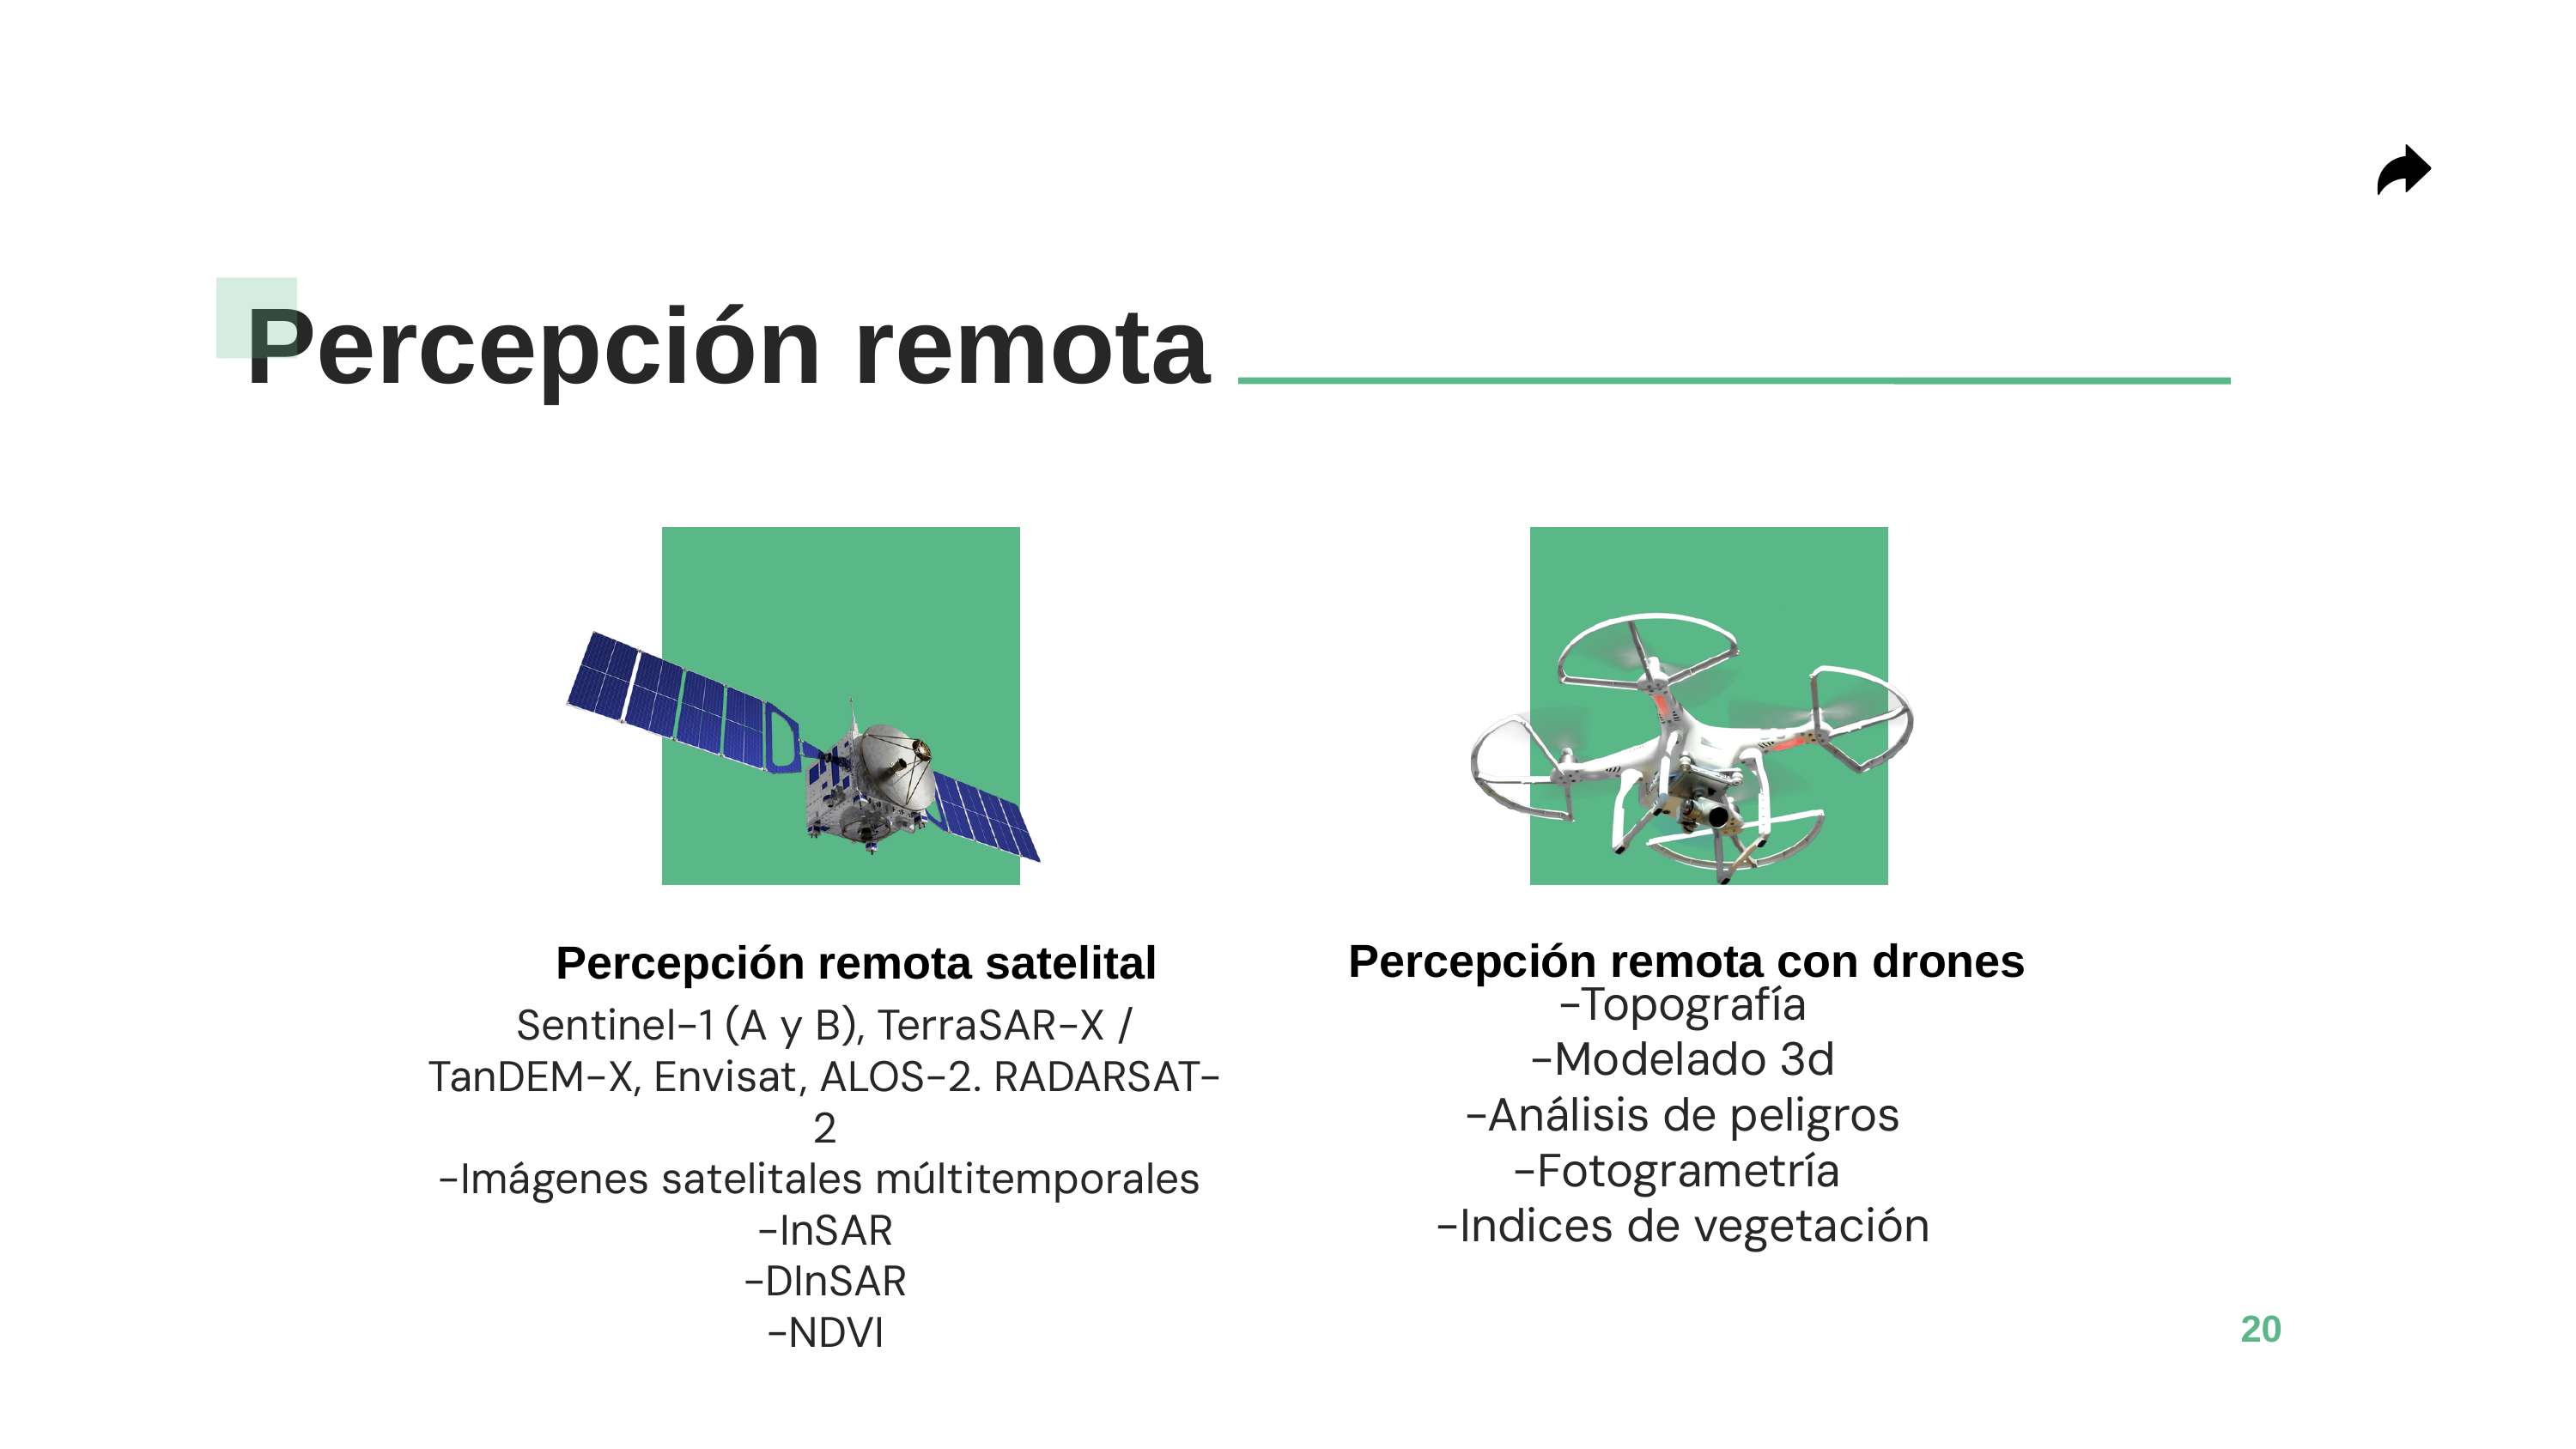

Percepción remota

Percepción remota con drones
Percepción remota satelital
-Topografía
-Modelado 3d
-Análisis de peligros
-Fotogrametría
-Indices de vegetación

Sentinel-1 (A y B), TerraSAR-X / TanDEM-X, Envisat, ALOS-2. RADARSAT-2
-Imágenes satelitales múltitemporales
-InSAR
-DInSAR
-NDVI
20